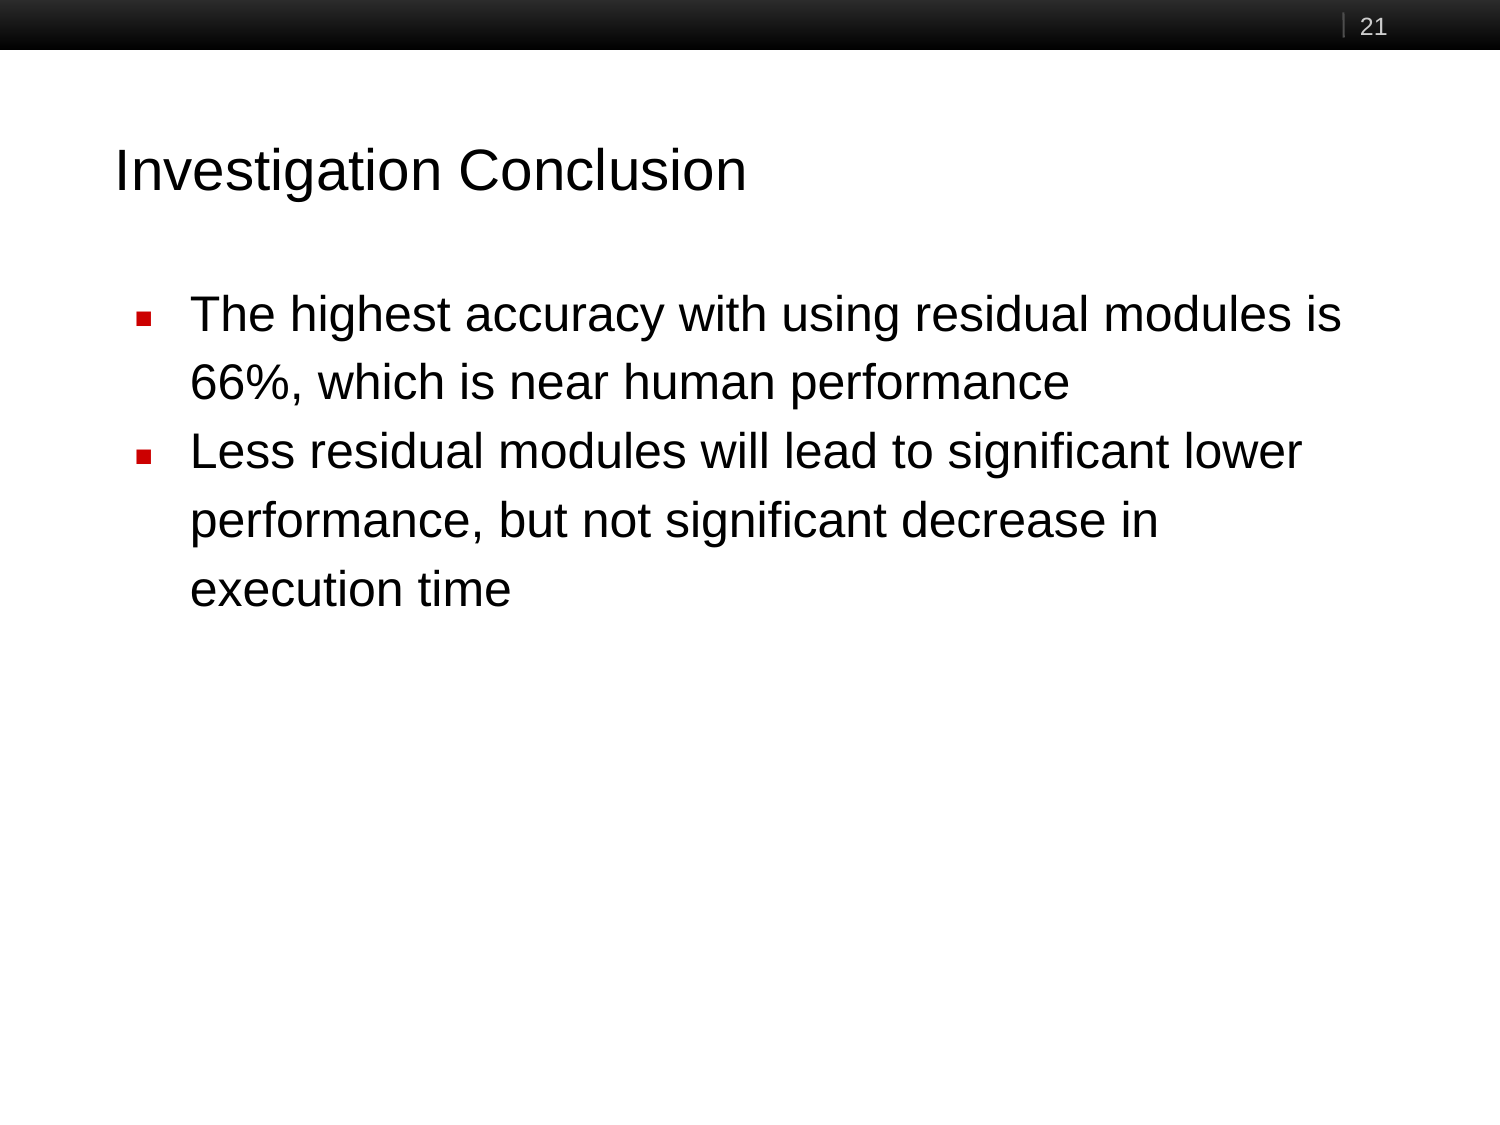

21
# Investigation Conclusion
The highest accuracy with using residual modules is 66%, which is near human performance
Less residual modules will lead to significant lower performance, but not significant decrease in execution time